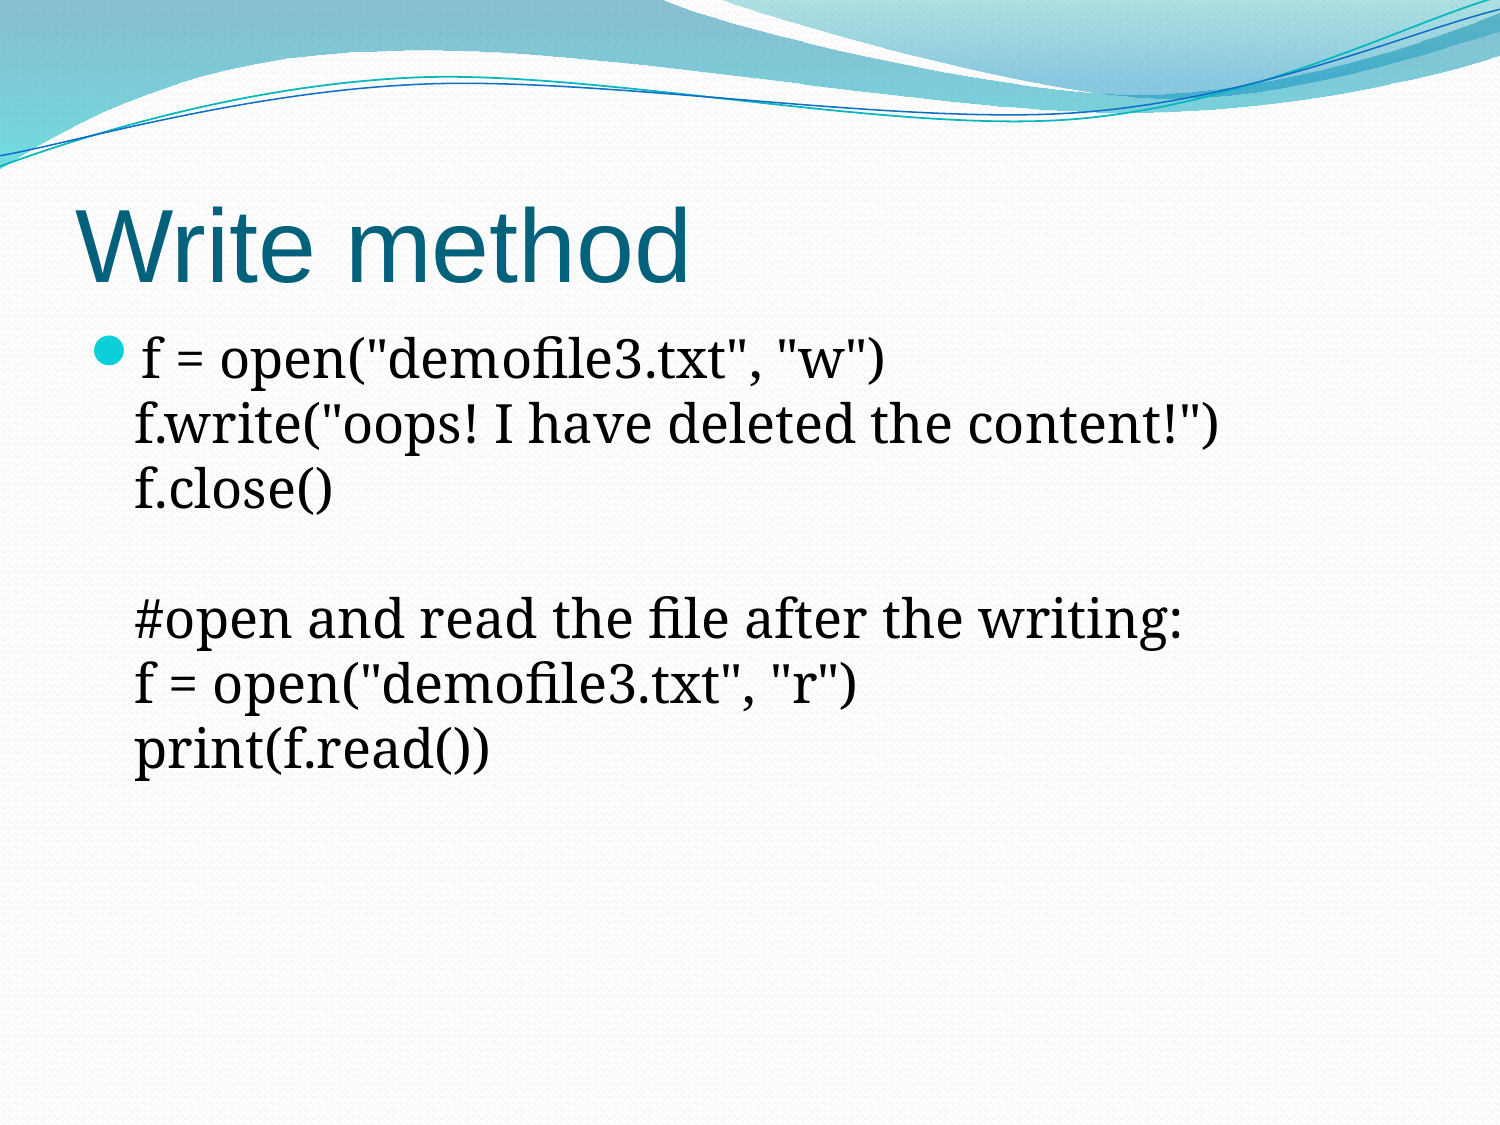

# Write method
f = open("demofile3.txt", "w")
f.write("oops! I have deleted the content!")
f.close()
#open and read the file after the writing:
f = open("demofile3.txt", "r")
print(f.read())